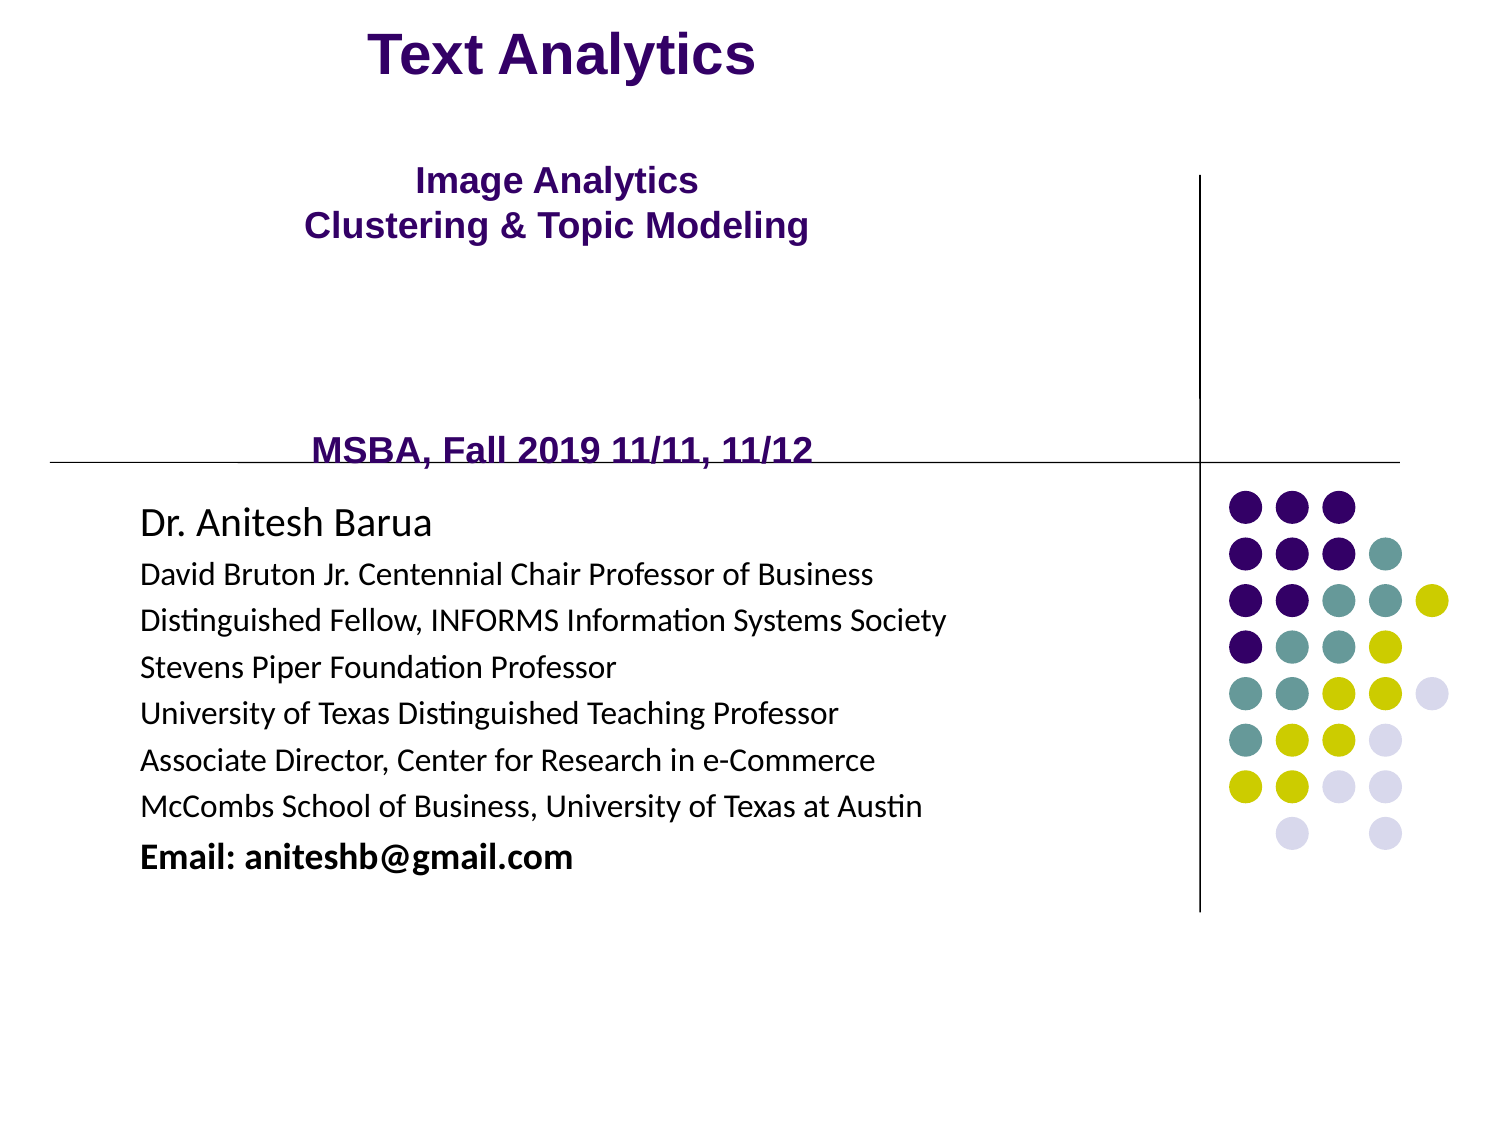

# Text Analytics Image Analytics Clustering & Topic Modeling MSBA, Fall 2019 11/11, 11/12
Dr. Anitesh Barua
David Bruton Jr. Centennial Chair Professor of Business
Distinguished Fellow, INFORMS Information Systems Society
Stevens Piper Foundation Professor
University of Texas Distinguished Teaching Professor
Associate Director, Center for Research in e-Commerce
McCombs School of Business, University of Texas at Austin
Email: aniteshb@gmail.com